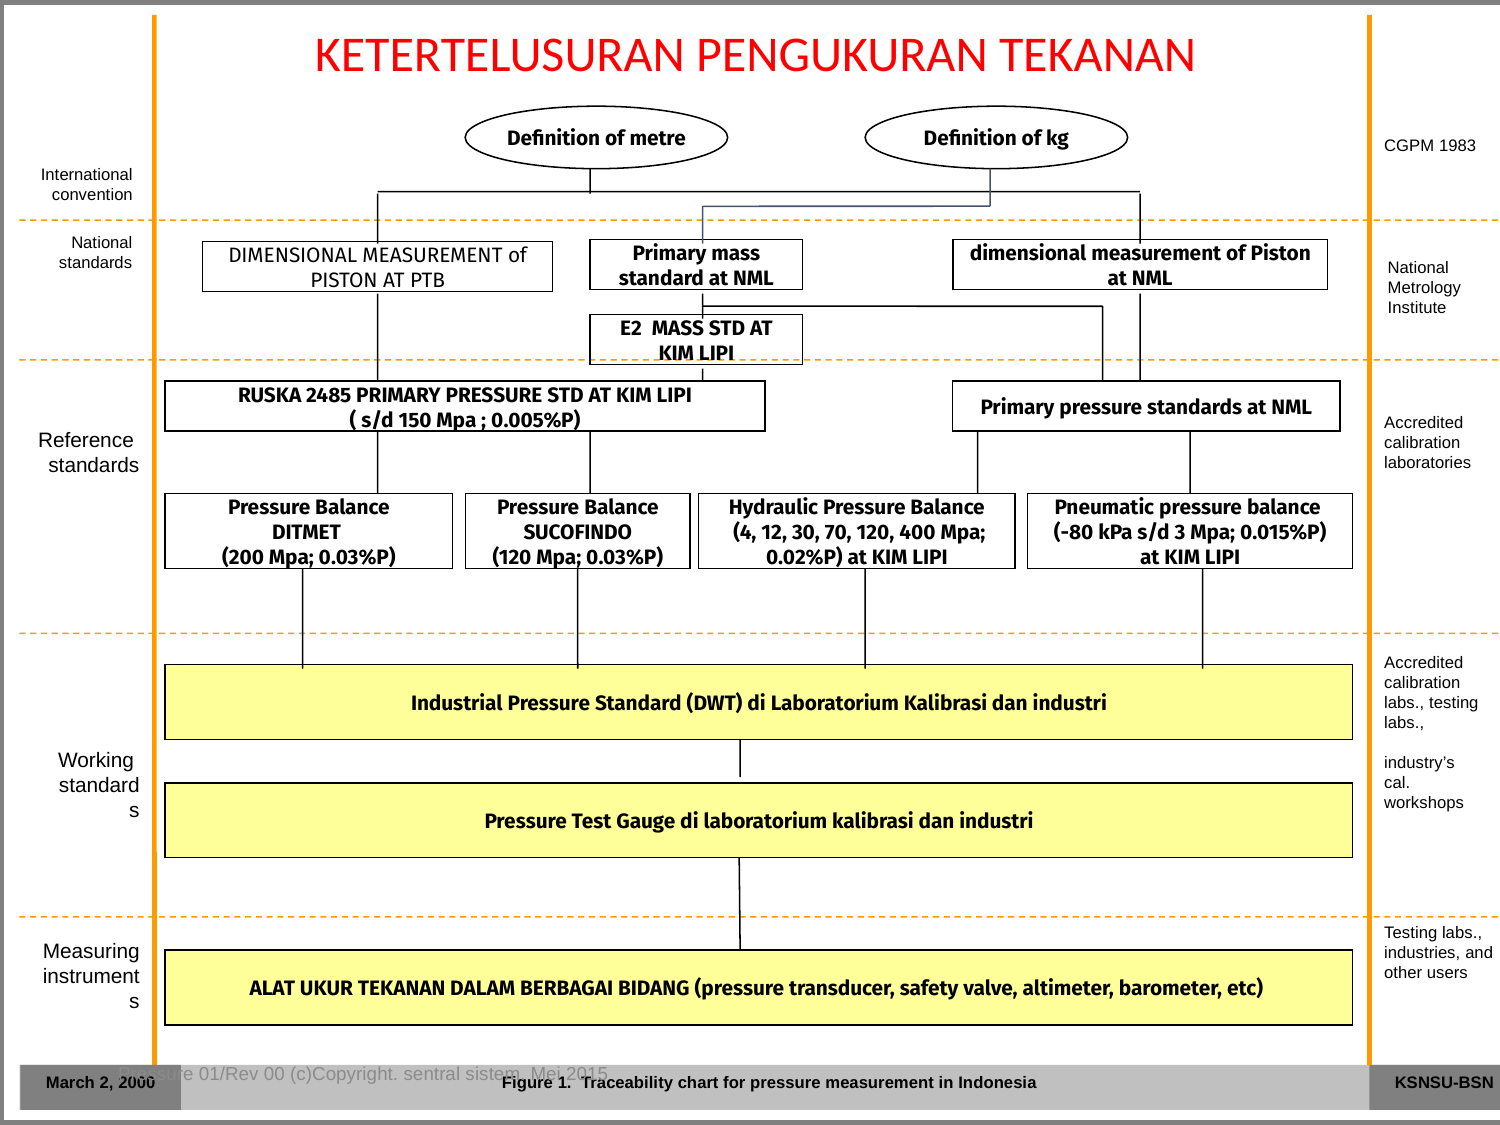

Definition of metre
Definition of kg
CGPM 1983
International convention

National standards
Primary mass standard at NML
dimensional measurement of Piston at NML
DIMENSIONAL MEASUREMENT of PISTON AT PTB
National Metrology Institute

E2  MASS STD AT KIM LIPI

RUSKA 2485 PRIMARY PRESSURE STD AT KIM LIPI
( s/d 150 Mpa ; 0.005%P)
Primary pressure standards at NML
Accredited calibration laboratories
Reference  standards

Pressure Balance
DITMET
(200 Mpa; 0.03%P)
Pressure Balance
SUCOFINDO
(120 Mpa; 0.03%P)
Hydraulic Pressure Balance
 (4, 12, 30, 70, 120, 400 Mpa; 0.02%P) at KIM LIPI
Pneumatic pressure balance
(-80 kPa s/d 3 Mpa; 0.015%P)
at KIM LIPI

Accredited calibration labs., testing labs.,
industry’s cal. workshops
Industrial Pressure Standard (DWT) di Laboratorium Kalibrasi dan industri
Working  standards

Pressure Test Gauge di laboratorium kalibrasi dan industri

Testing labs.,  industries, and other users

Measuring instruments
ALAT UKUR TEKANAN DALAM BERBAGAI BIDANG (pressure transducer, safety valve, altimeter, barometer, etc)
Figure 1.  Traceability chart for pressure measurement in Indonesia
March 2, 2000
KSNSU-BSN
# KETERTELUSURAN PENGUKURAN TEKANAN
Pressure 01/Rev 00 (c)Copyright. sentral sistem. Mei 2015